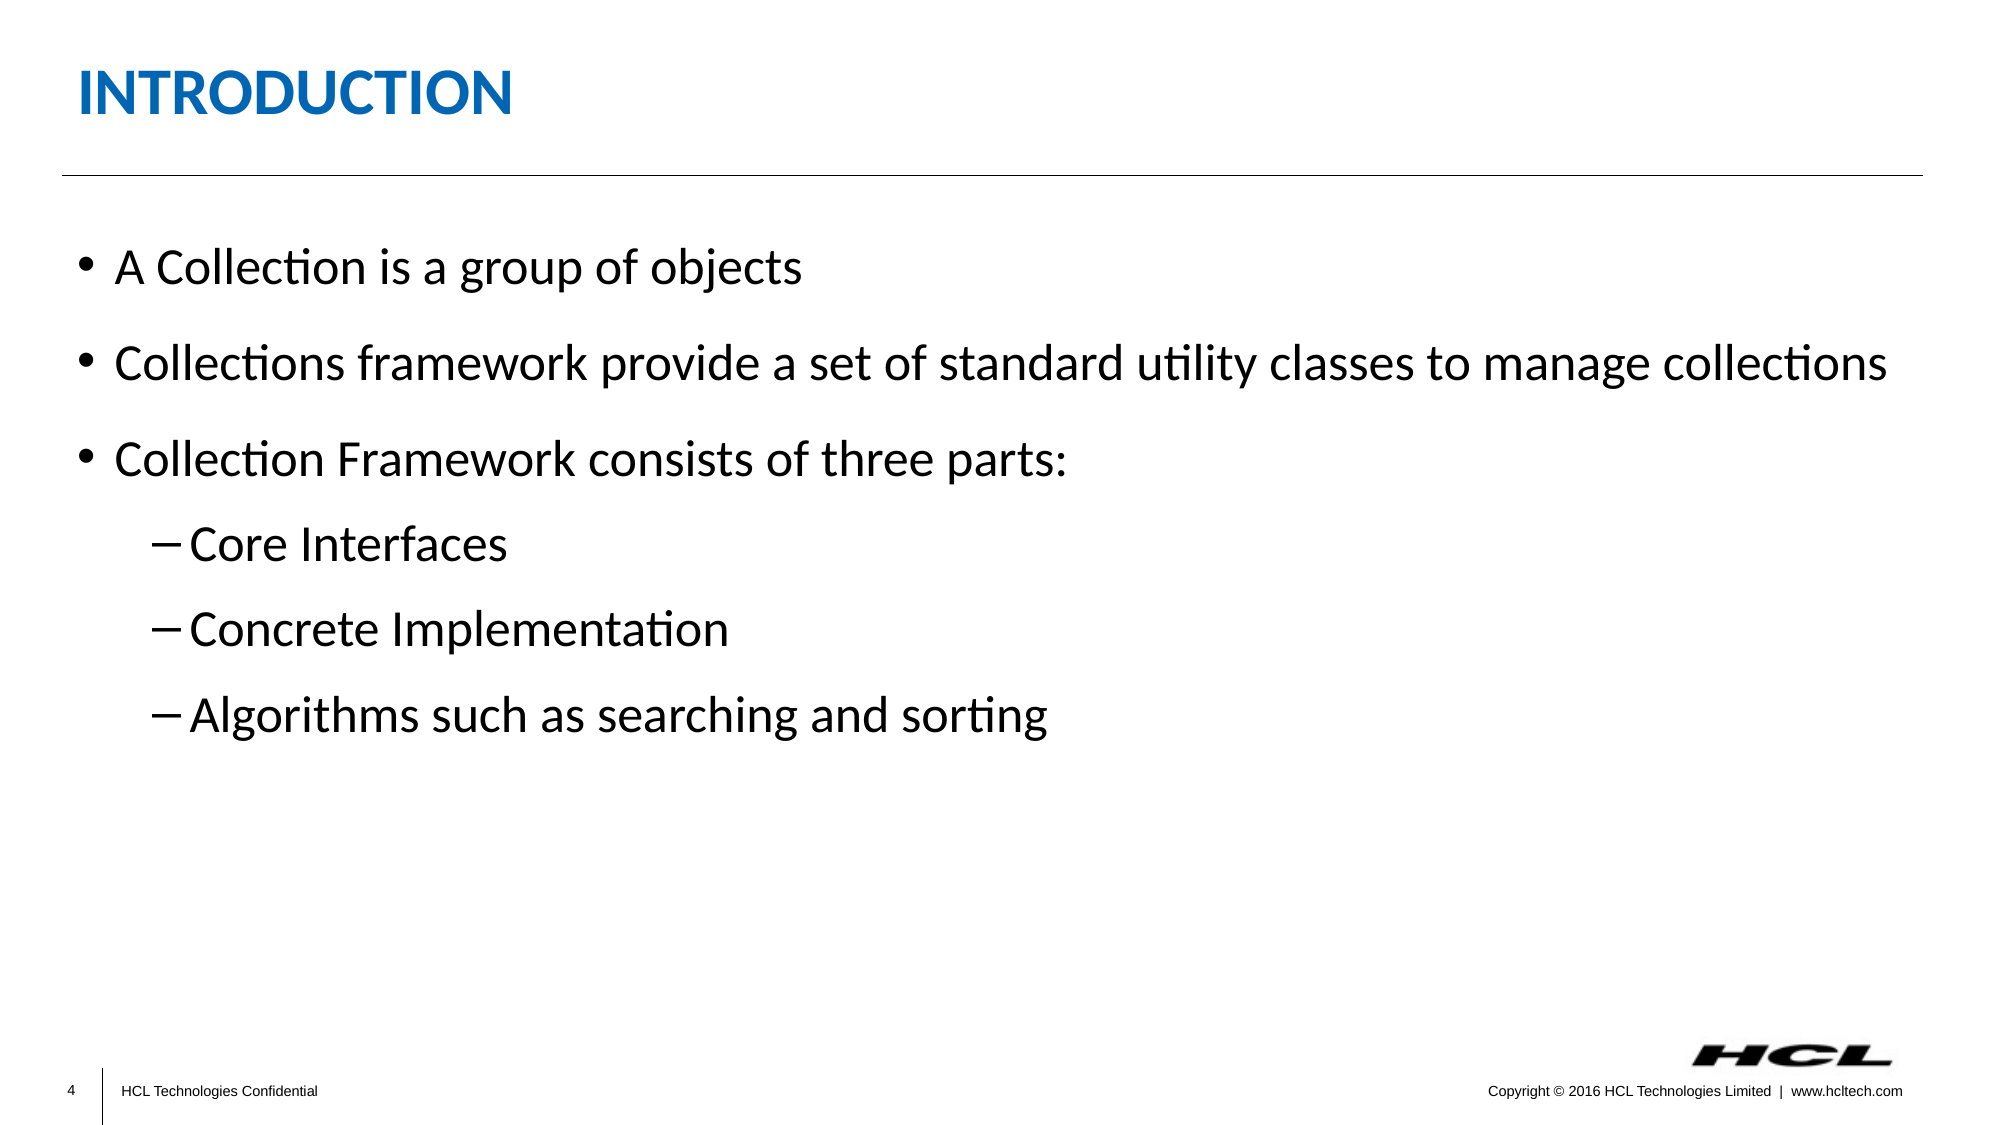

# INTRODUCTION
A Collection is a group of objects
Collections framework provide a set of standard utility classes to manage collections
Collection Framework consists of three parts:
Core Interfaces
Concrete Implementation
Algorithms such as searching and sorting